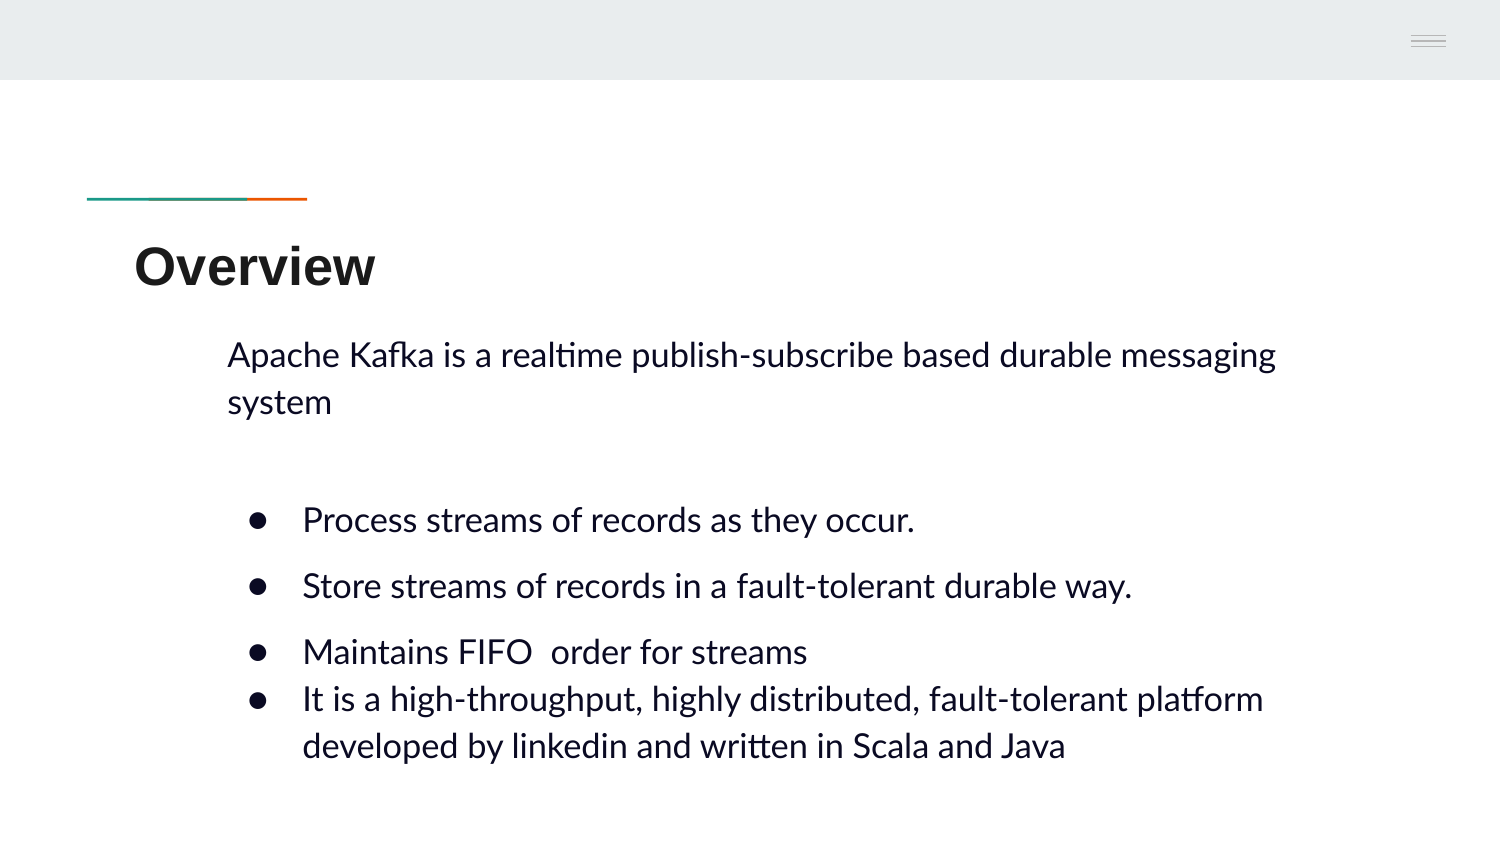

# Overview
Apache Kafka is a realtime publish-subscribe based durable messaging system
Process streams of records as they occur.
Store streams of records in a fault-tolerant durable way.
Maintains FIFO  order for streams
It is a high-throughput, highly distributed, fault-tolerant platform developed by linkedin and written in Scala and Java